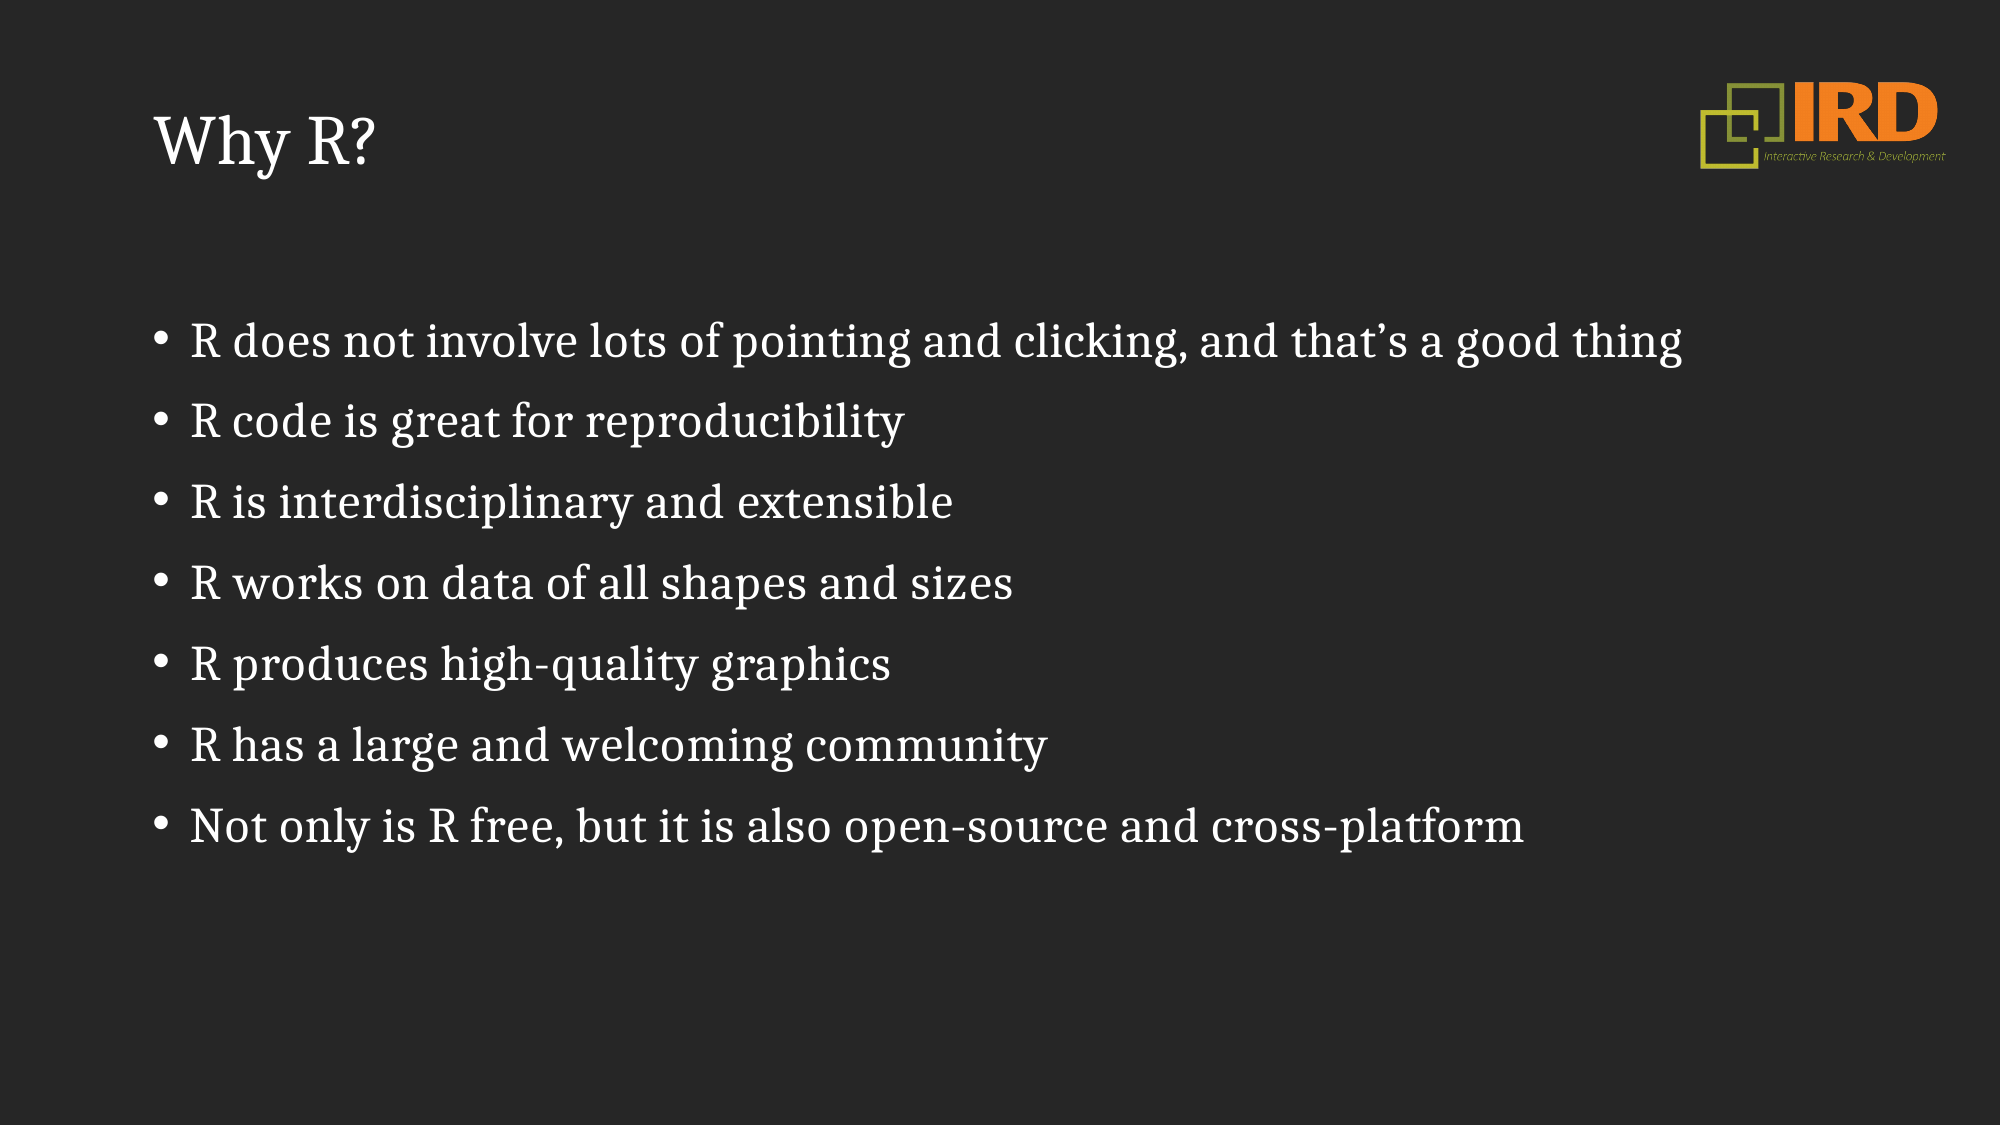

# Why R?
R does not involve lots of pointing and clicking, and that’s a good thing
R code is great for reproducibility
R is interdisciplinary and extensible
R works on data of all shapes and sizes
R produces high-quality graphics
R has a large and welcoming community
Not only is R free, but it is also open-source and cross-platform